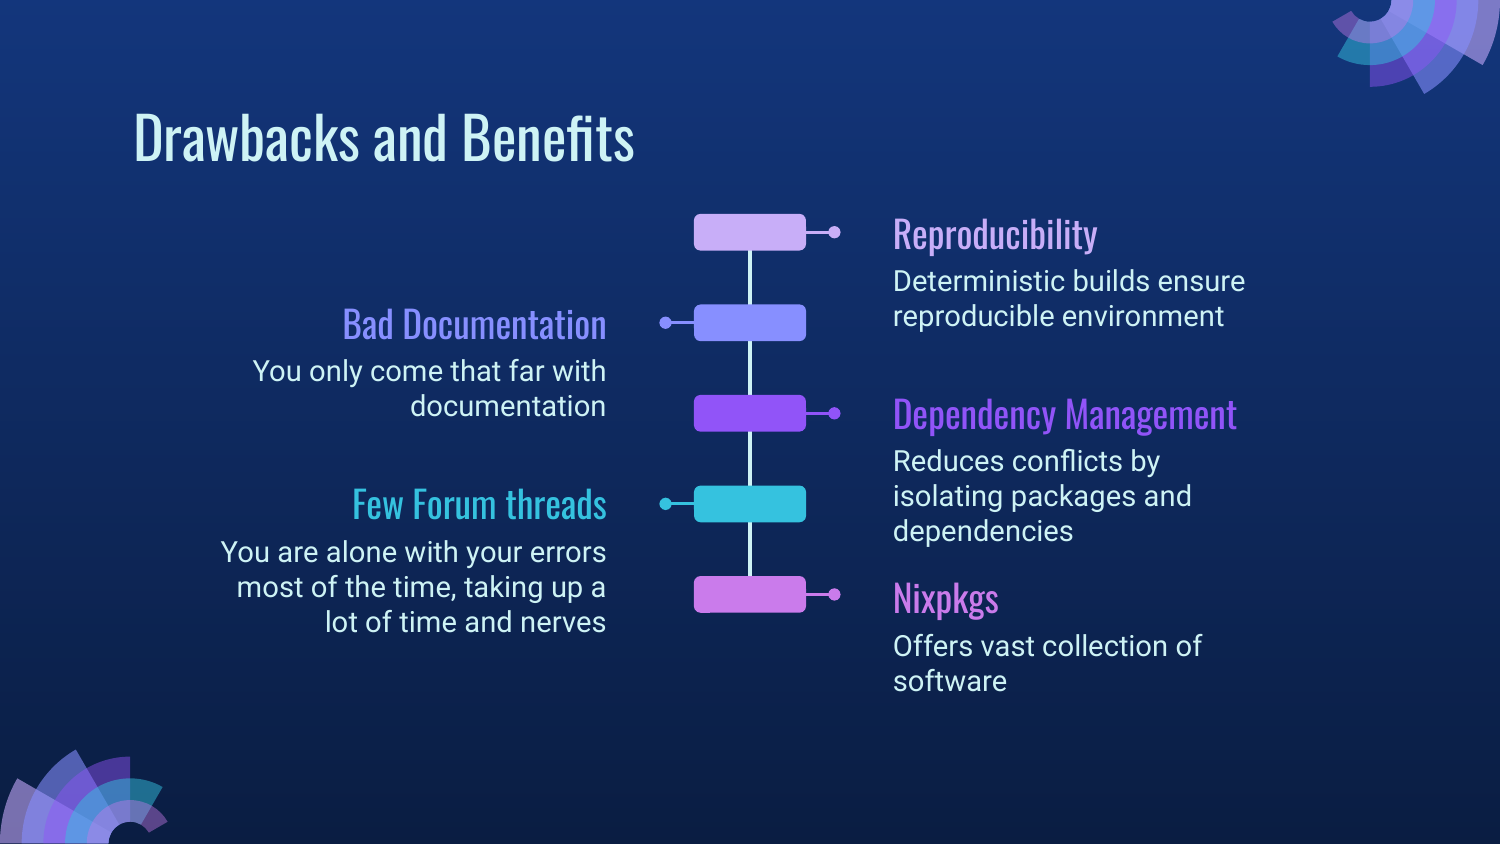

# Drawbacks and Benefits
Reproducibility

Deterministic builds ensure reproducible environment

Bad Documentation

You only come that far with documentation
Dependency Management

Reduces conflicts by isolating packages and dependencies

Few Forum threads

You are alone with your errors most of the time, taking up a lot of time and nerves
Nixpkgs

Offers vast collection of software